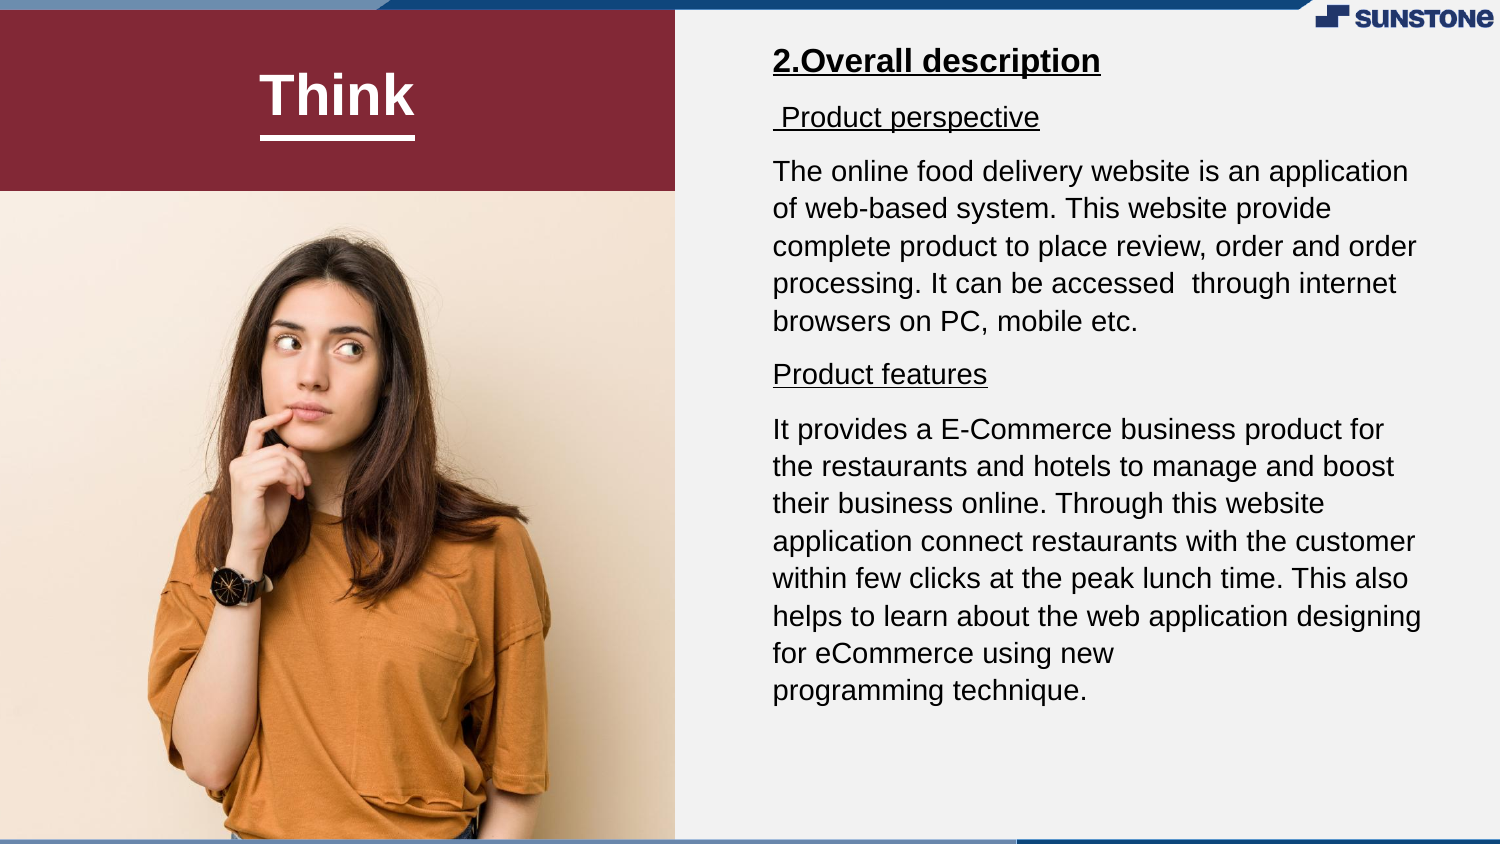

2.Overall description
 Product perspective
The online food delivery website is an application of web-based system. This website provide complete product to place review, order and order processing. It can be accessed  through internet browsers on PC, mobile etc.
Product features
It provides a E-Commerce business product for the restaurants and hotels to manage and boost their business online. Through this website application connect restaurants with the customer within few clicks at the peak lunch time. This also helps to learn about the web application designing for eCommerce using new programming technique.